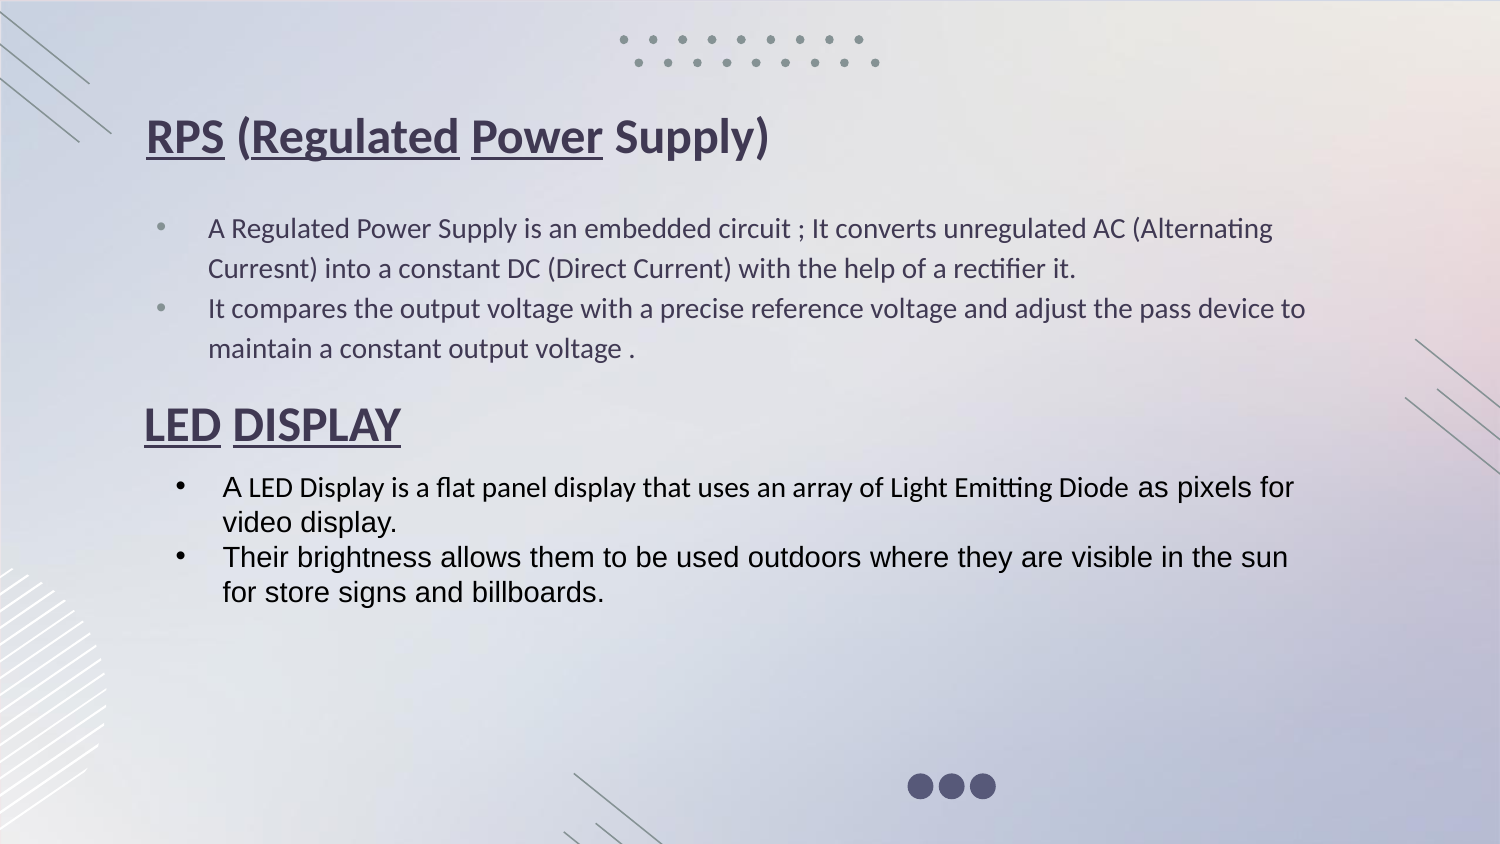

# RPS (Regulated Power Supply)
A Regulated Power Supply is an embedded circuit ; It converts unregulated AC (Alternating Curresnt) into a constant DC (Direct Current) with the help of a rectifier it.
It compares the output voltage with a precise reference voltage and adjust the pass device to maintain a constant output voltage .
LED DISPLAY
A LED Display is a flat panel display that uses an array of Light Emitting Diode as pixels for video display.
Their brightness allows them to be used outdoors where they are visible in the sun for store signs and billboards.